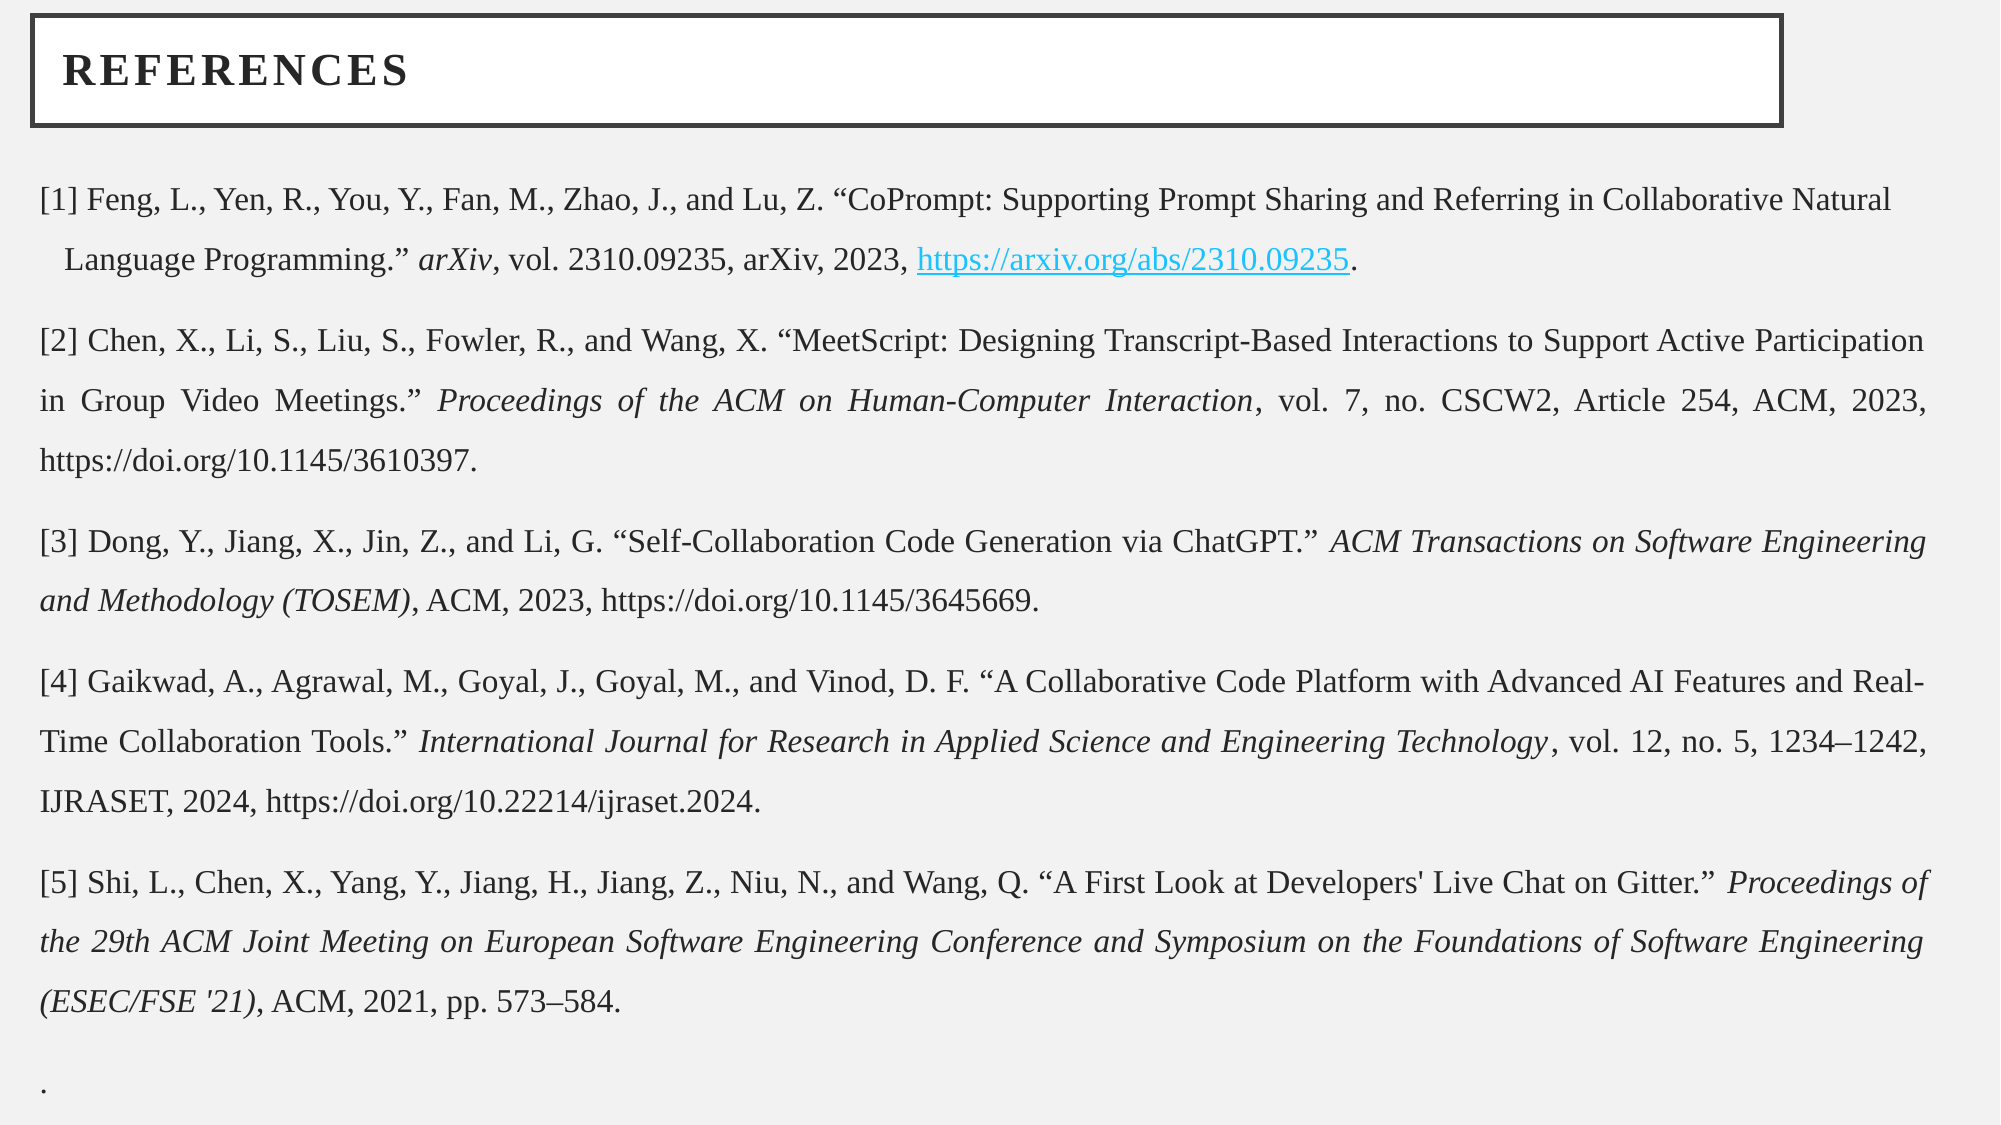

# REFERENCES
[1] Feng, L., Yen, R., You, Y., Fan, M., Zhao, J., and Lu, Z. “CoPrompt: Supporting Prompt Sharing and Referring in Collaborative Natural        Language Programming.” arXiv, vol. 2310.09235, arXiv, 2023, https://arxiv.org/abs/2310.09235.
[2] Chen, X., Li, S., Liu, S., Fowler, R., and Wang, X. “MeetScript: Designing Transcript-Based Interactions to Support Active Participation in Group Video Meetings.” Proceedings of the ACM on Human-Computer Interaction, vol. 7, no. CSCW2, Article 254, ACM, 2023, https://doi.org/10.1145/3610397.
[3] Dong, Y., Jiang, X., Jin, Z., and Li, G. “Self-Collaboration Code Generation via ChatGPT.” ACM Transactions on Software Engineering and Methodology (TOSEM), ACM, 2023, https://doi.org/10.1145/3645669.
[4] Gaikwad, A., Agrawal, M., Goyal, J., Goyal, M., and Vinod, D. F. “A Collaborative Code Platform with Advanced AI Features and Real-Time Collaboration Tools.” International Journal for Research in Applied Science and Engineering Technology, vol. 12, no. 5, 1234–1242, IJRASET, 2024, https://doi.org/10.22214/ijraset.2024.
[5] Shi, L., Chen, X., Yang, Y., Jiang, H., Jiang, Z., Niu, N., and Wang, Q. “A First Look at Developers' Live Chat on Gitter.” Proceedings of the 29th ACM Joint Meeting on European Software Engineering Conference and Symposium on the Foundations of Software Engineering (ESEC/FSE '21), ACM, 2021, pp. 573–584.
.